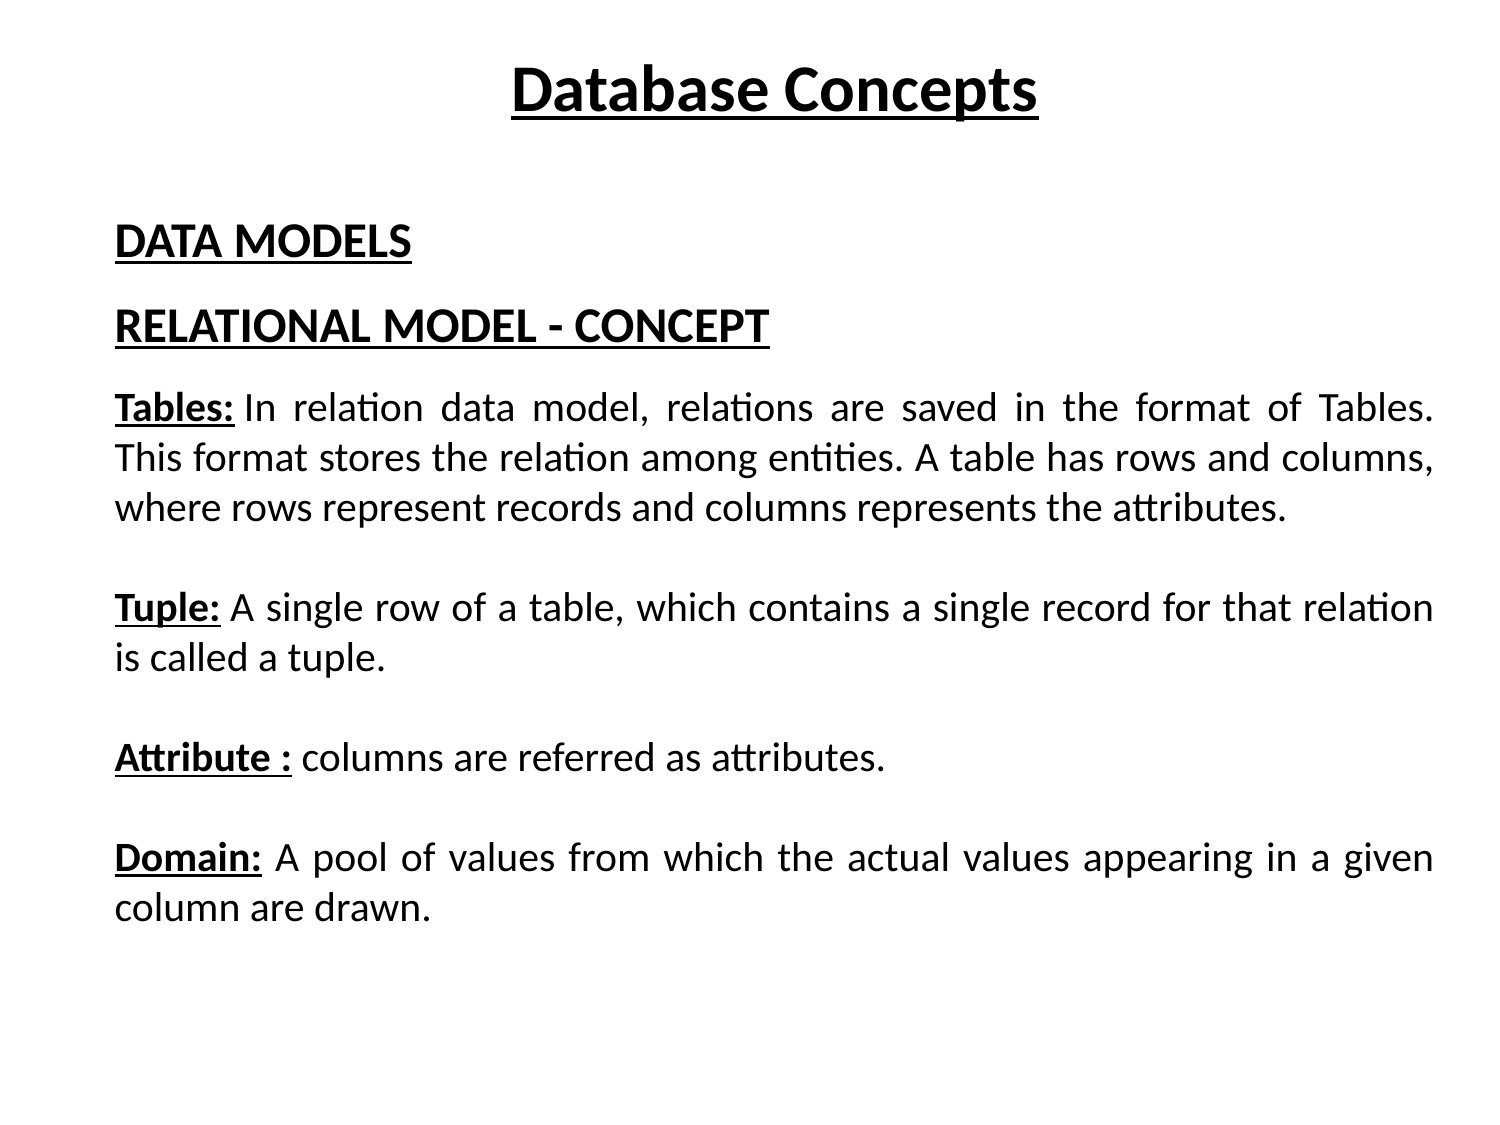

Database Concepts
DATA MODELS
RELATIONAL MODEL - CONCEPT

Tables: In relation data model, relations are saved in the format of Tables. This format stores the relation among entities. A table has rows and columns, where rows represent records and columns represents the attributes.

Tuple: A single row of a table, which contains a single record for that relation is called a tuple.

Attribute : columns are referred as attributes.

Domain: A pool of values from which the actual values appearing in a given column are drawn.